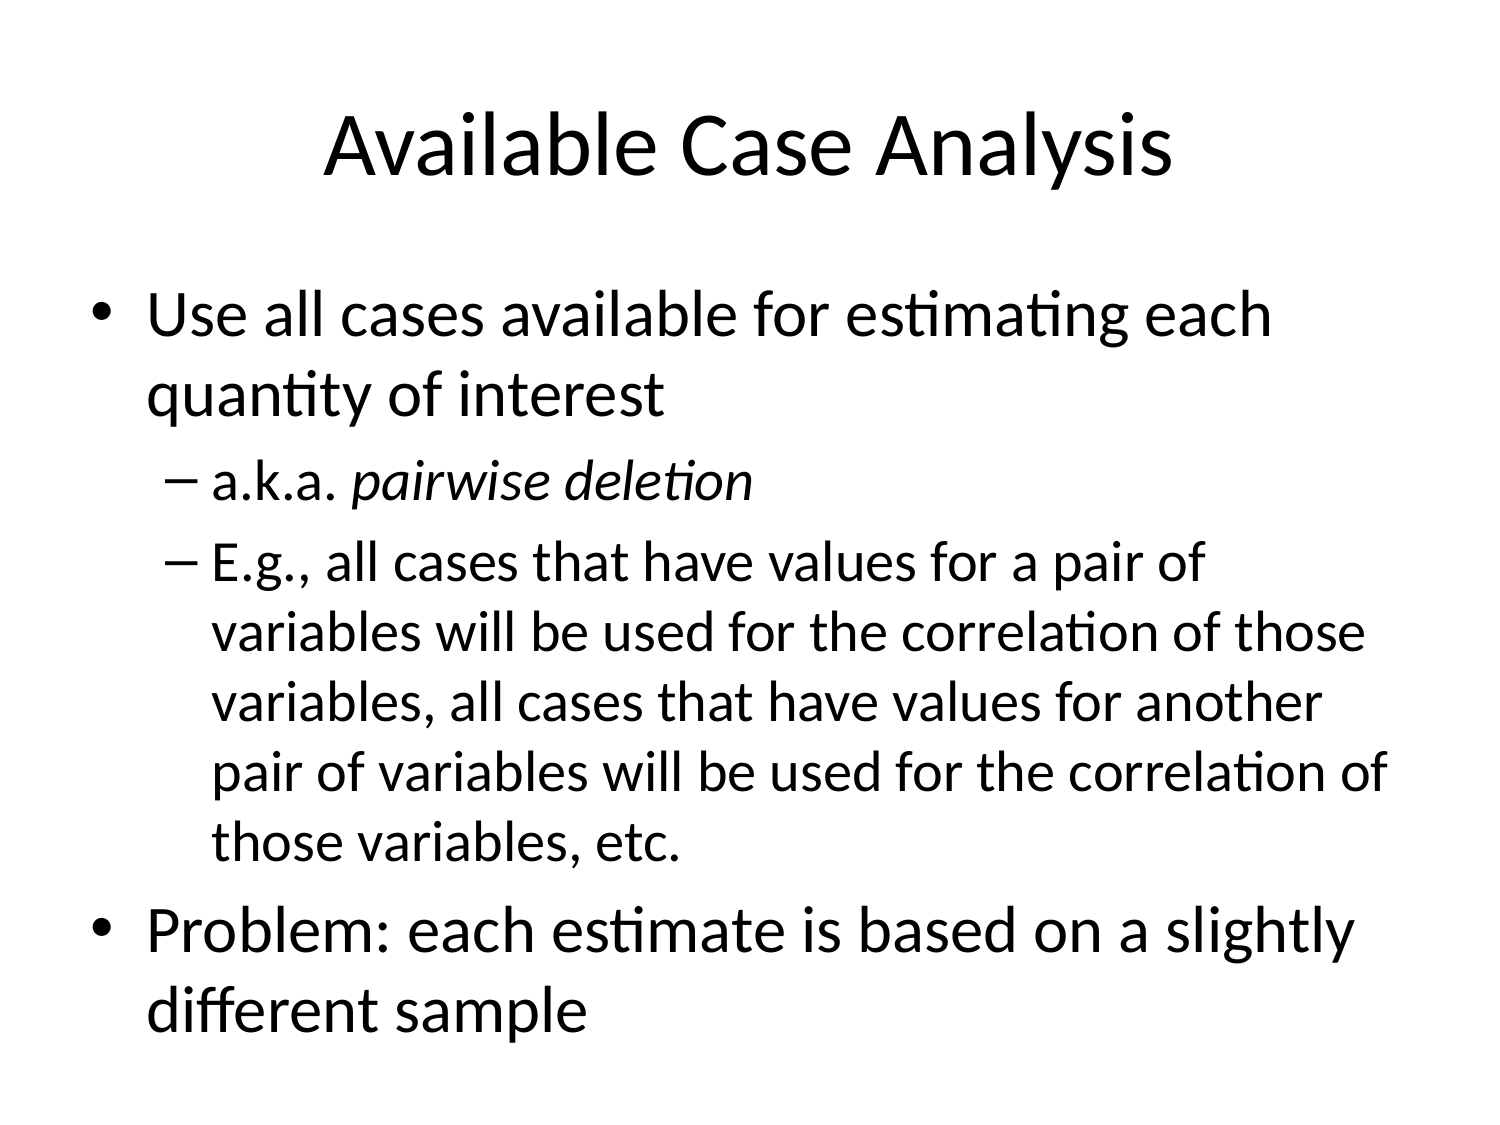

# Available Case Analysis
Use all cases available for estimating each quantity of interest
a.k.a. pairwise deletion
E.g., all cases that have values for a pair of variables will be used for the correlation of those variables, all cases that have values for another pair of variables will be used for the correlation of those variables, etc.
Problem: each estimate is based on a slightly different sample